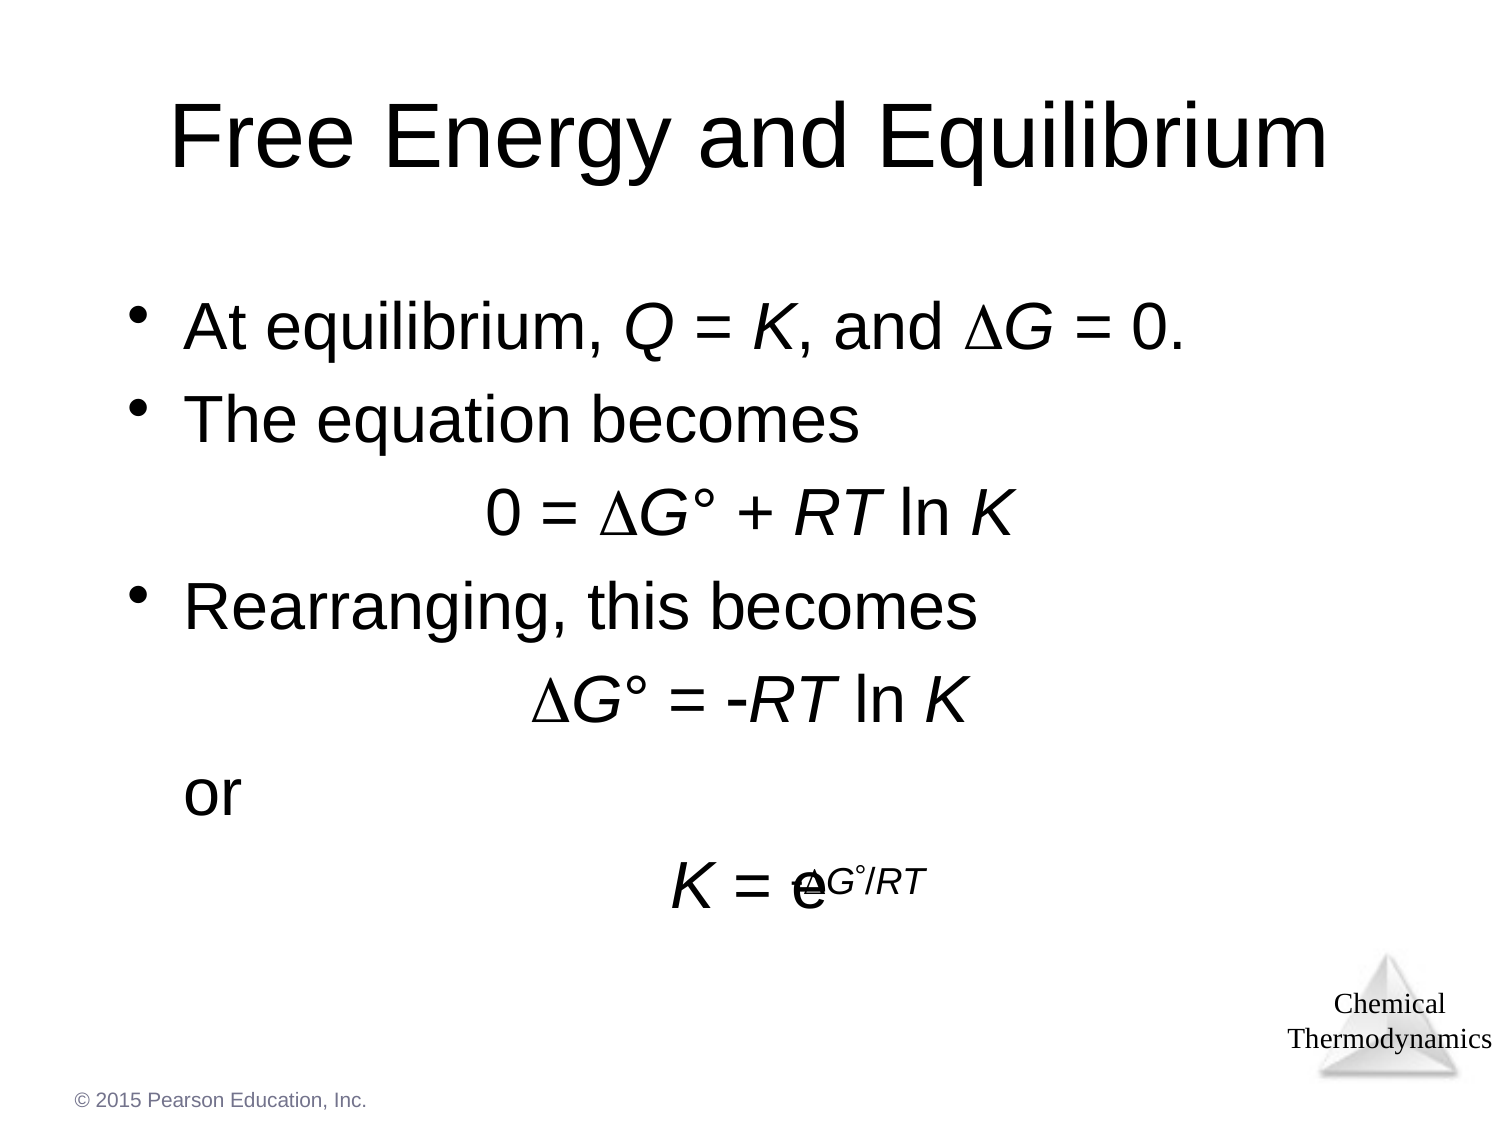

# Free Energy and Equilibrium
At equilibrium, Q = K, and ΔG = 0.
The equation becomes
0 = ΔG° + RT ln K
Rearranging, this becomes
ΔG° = −RT ln K
	or
				  K = e
−ΔG°/RT